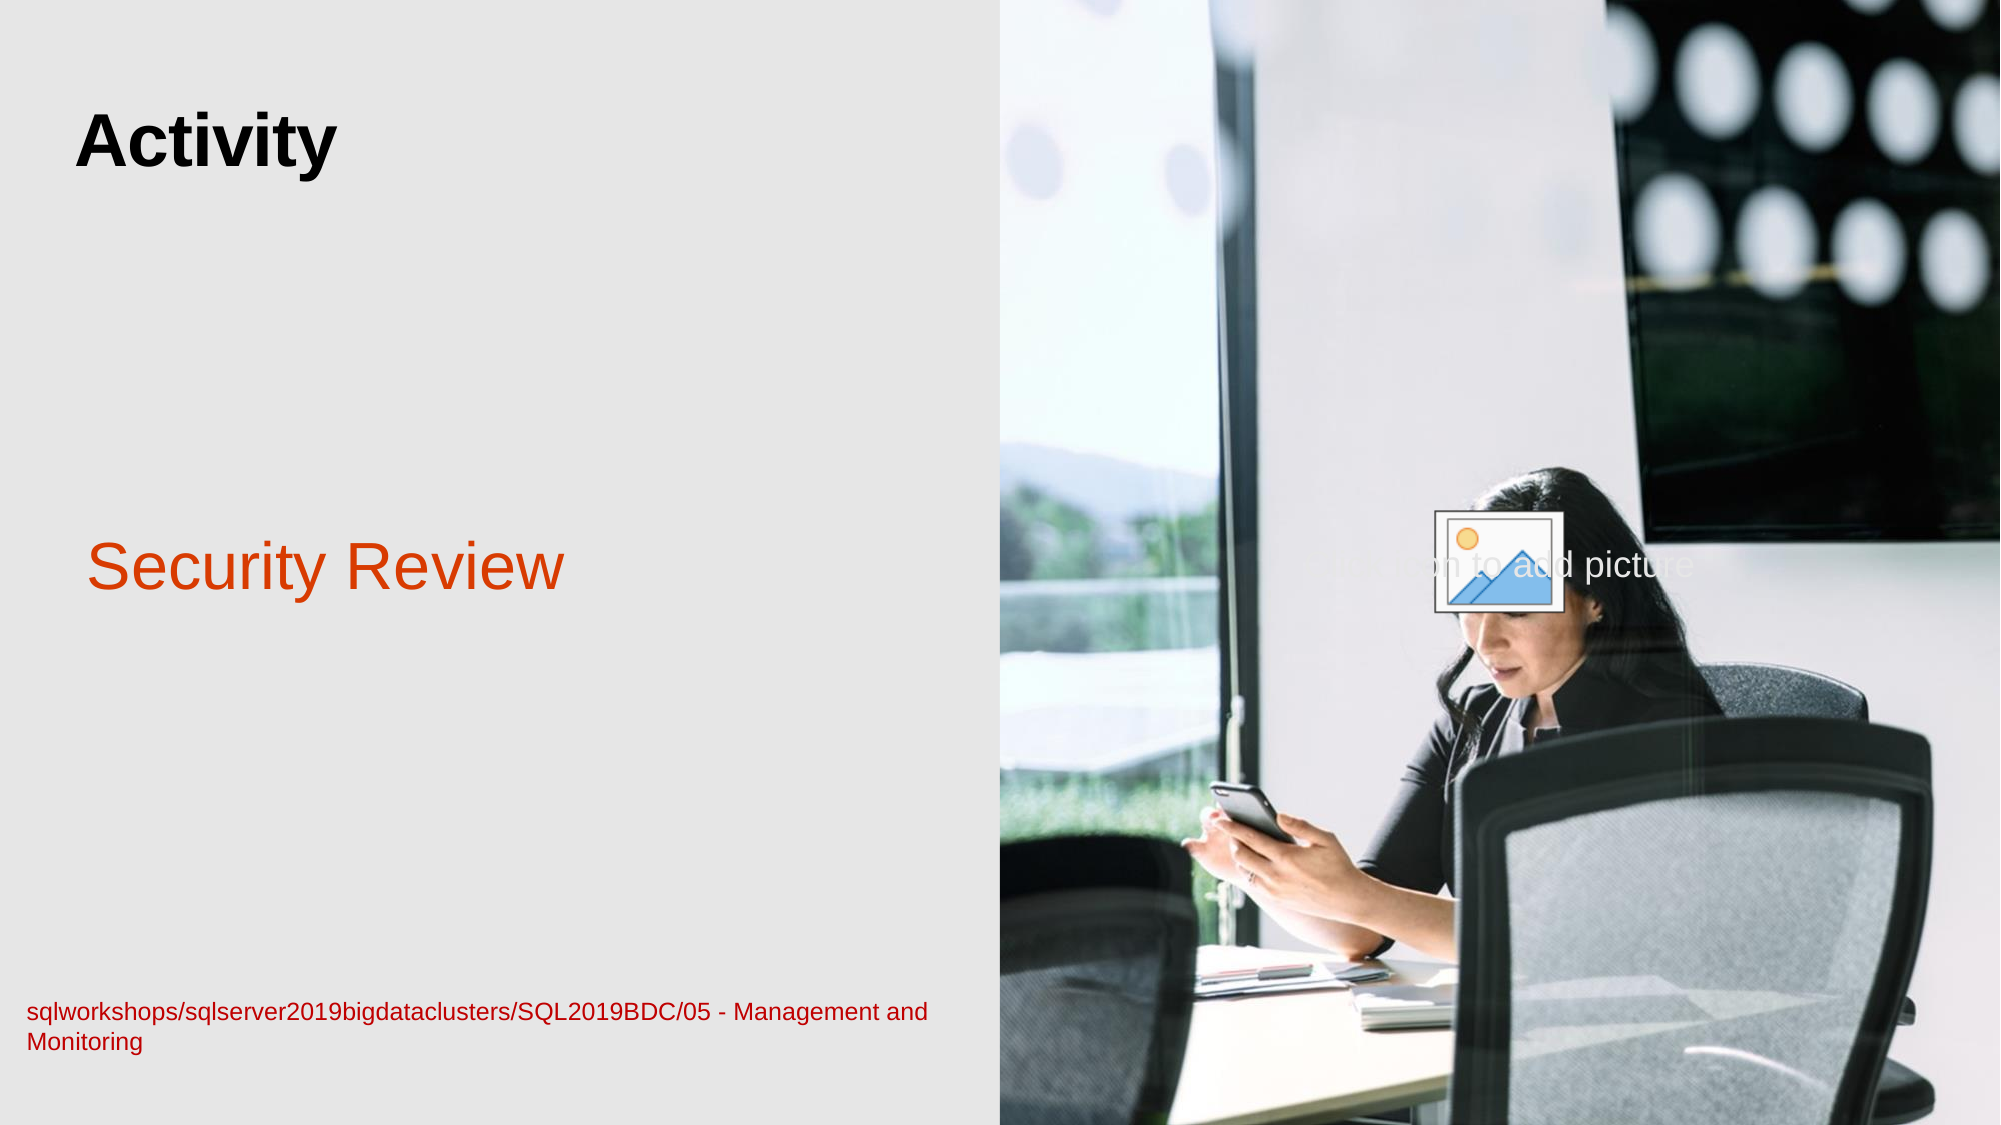

# Activity
Security Review
sqlworkshops/sqlserver2019bigdataclusters/SQL2019BDC/05 - Management and Monitoring